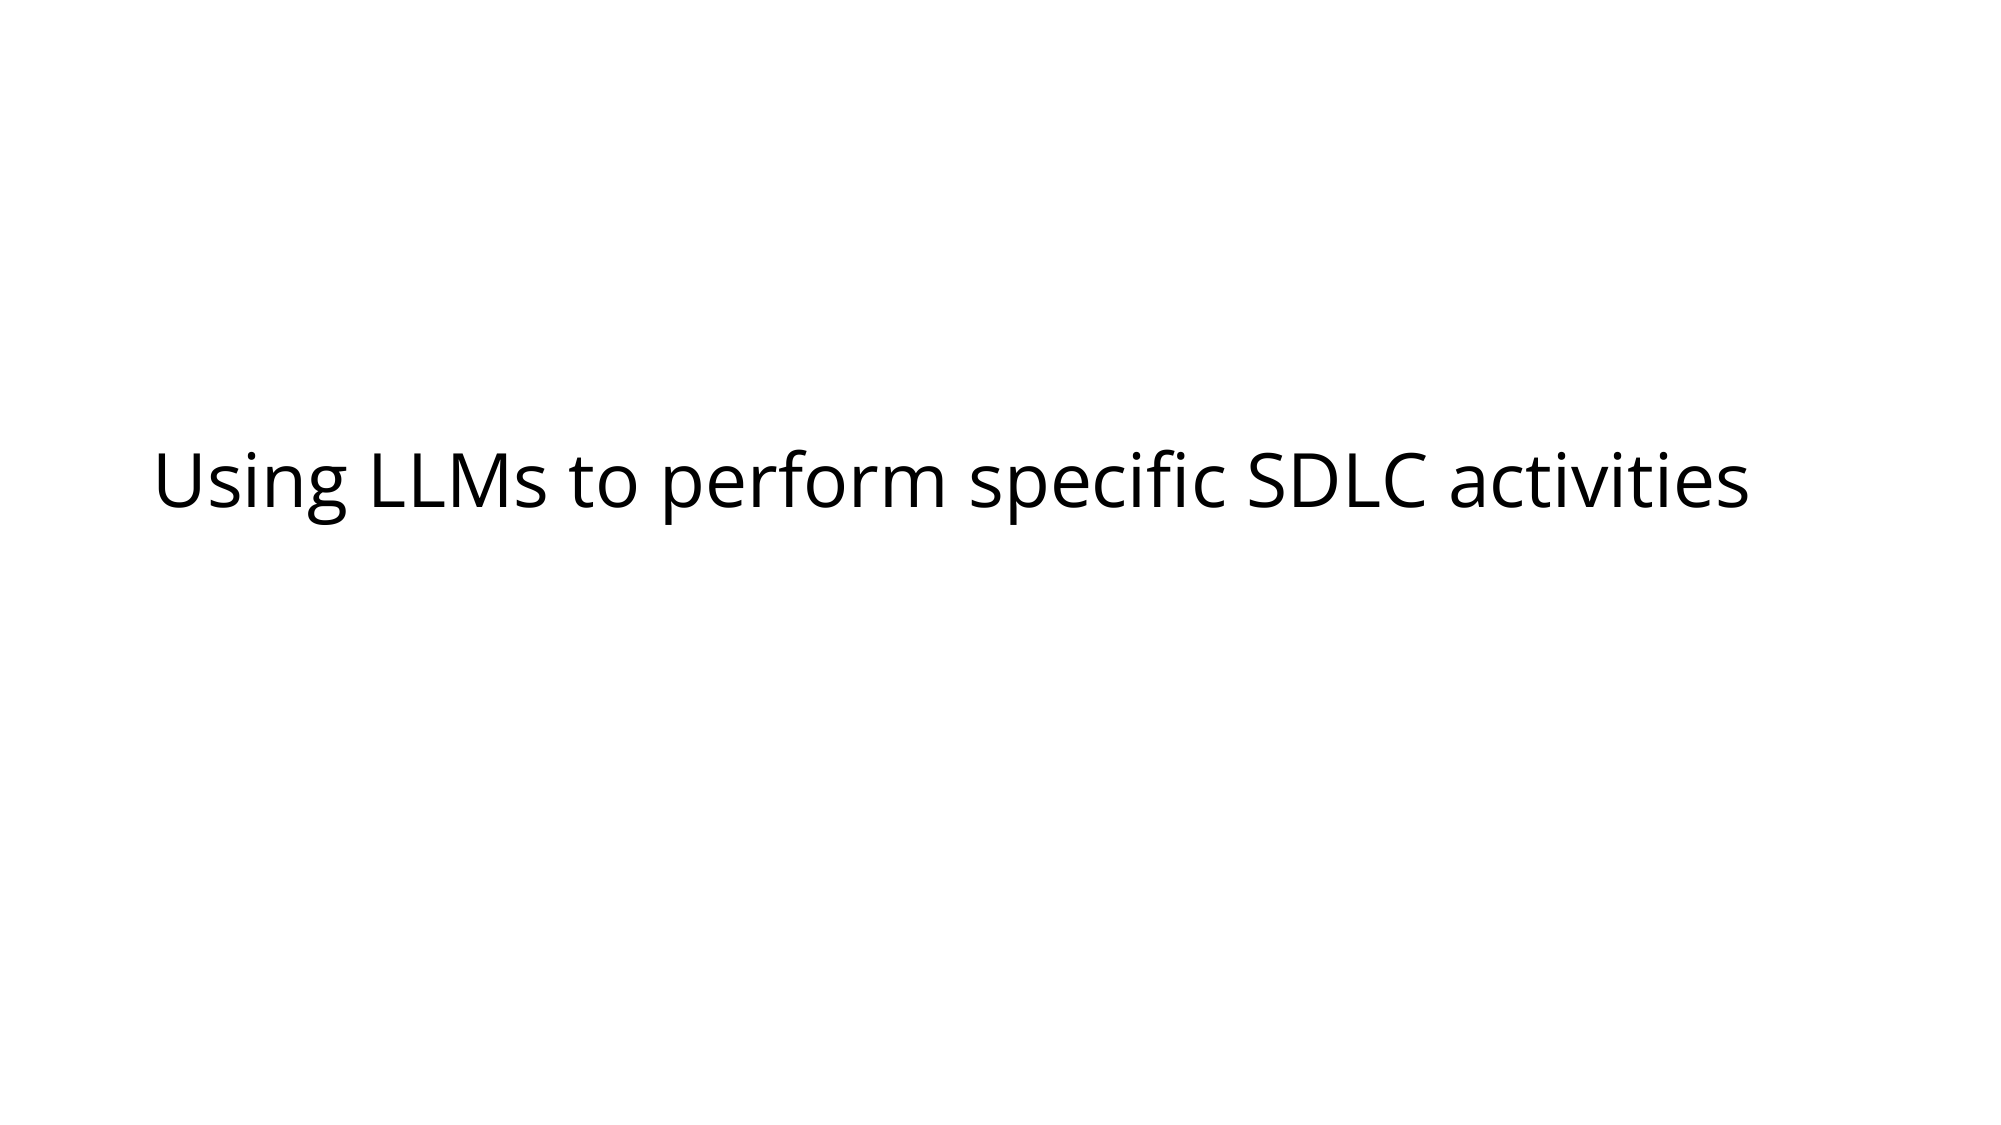

# Using LLMs to perform specific SDLC activities